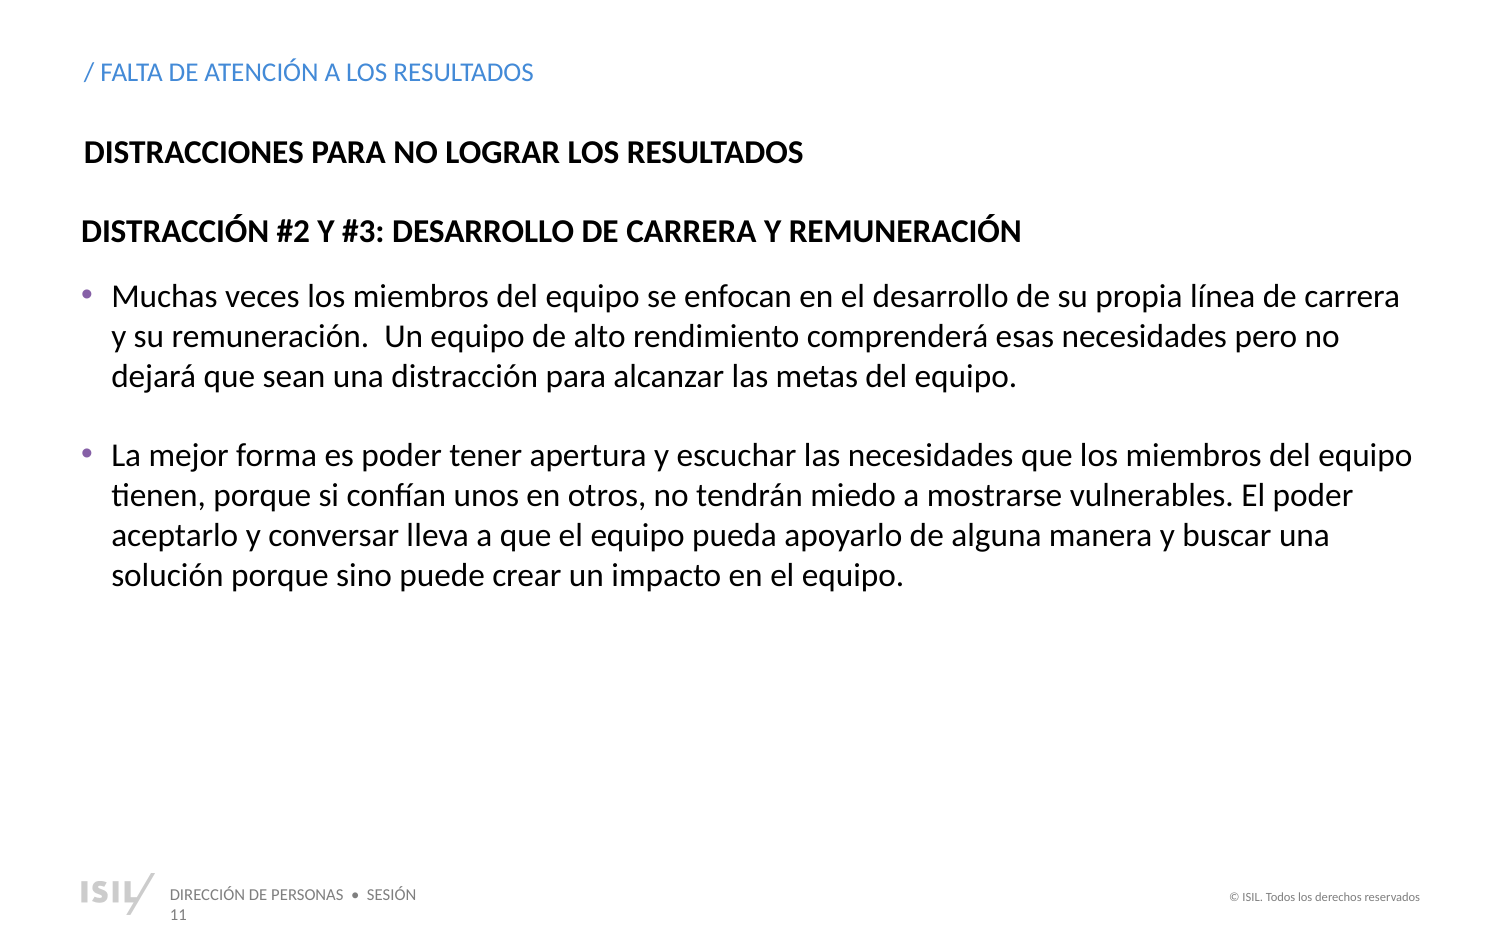

/ FALTA DE ATENCIÓN A LOS RESULTADOS
DISTRACCIONES PARA NO LOGRAR LOS RESULTADOS
DISTRACCIÓN #2 Y #3: DESARROLLO DE CARRERA Y REMUNERACIÓN
Muchas veces los miembros del equipo se enfocan en el desarrollo de su propia línea de carrera y su remuneración.  Un equipo de alto rendimiento comprenderá esas necesidades pero no dejará que sean una distracción para alcanzar las metas del equipo.

La mejor forma es poder tener apertura y escuchar las necesidades que los miembros del equipo tienen, porque si confían unos en otros, no tendrán miedo a mostrarse vulnerables. El poder aceptarlo y conversar lleva a que el equipo pueda apoyarlo de alguna manera y buscar una solución porque sino puede crear un impacto en el equipo.